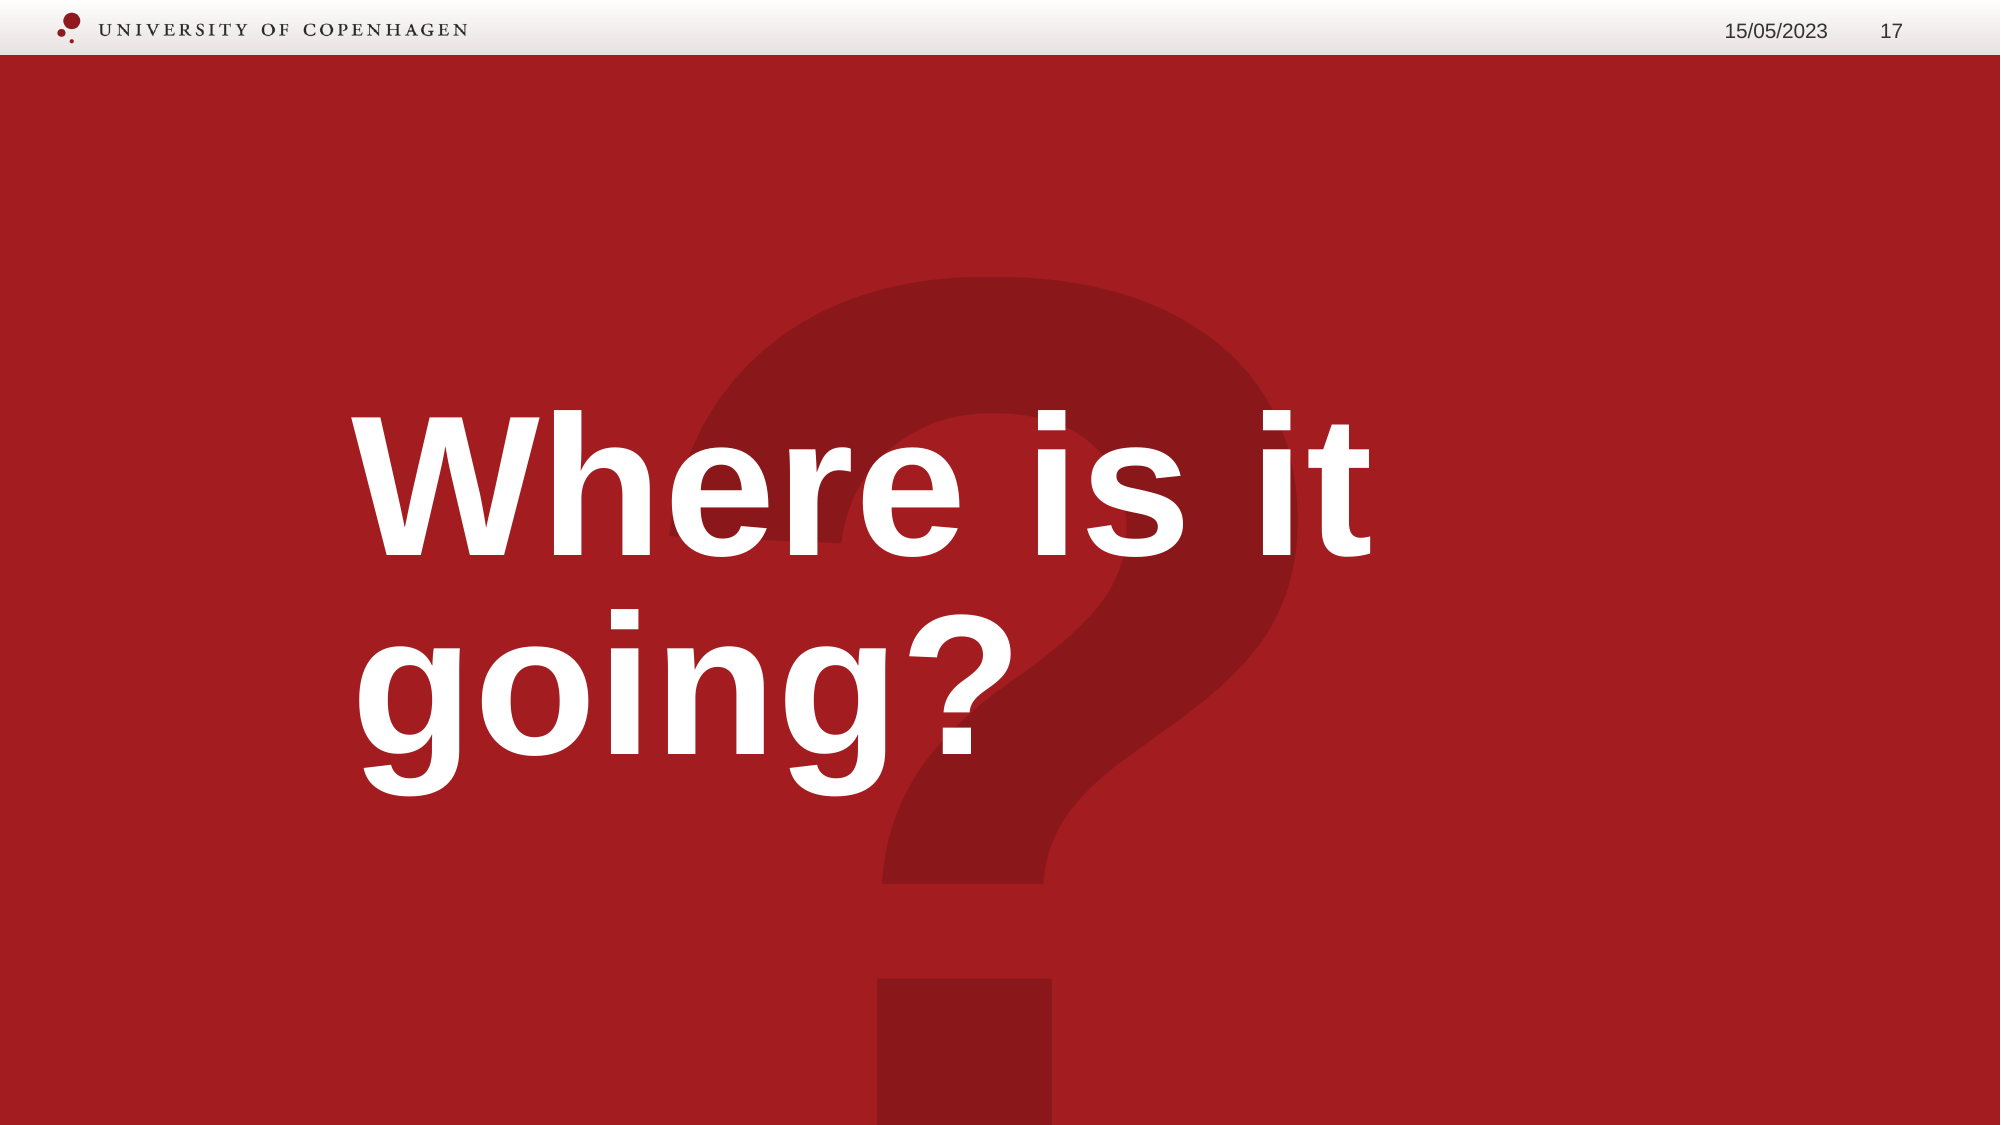

15/05/2023
17
# Where is it going?